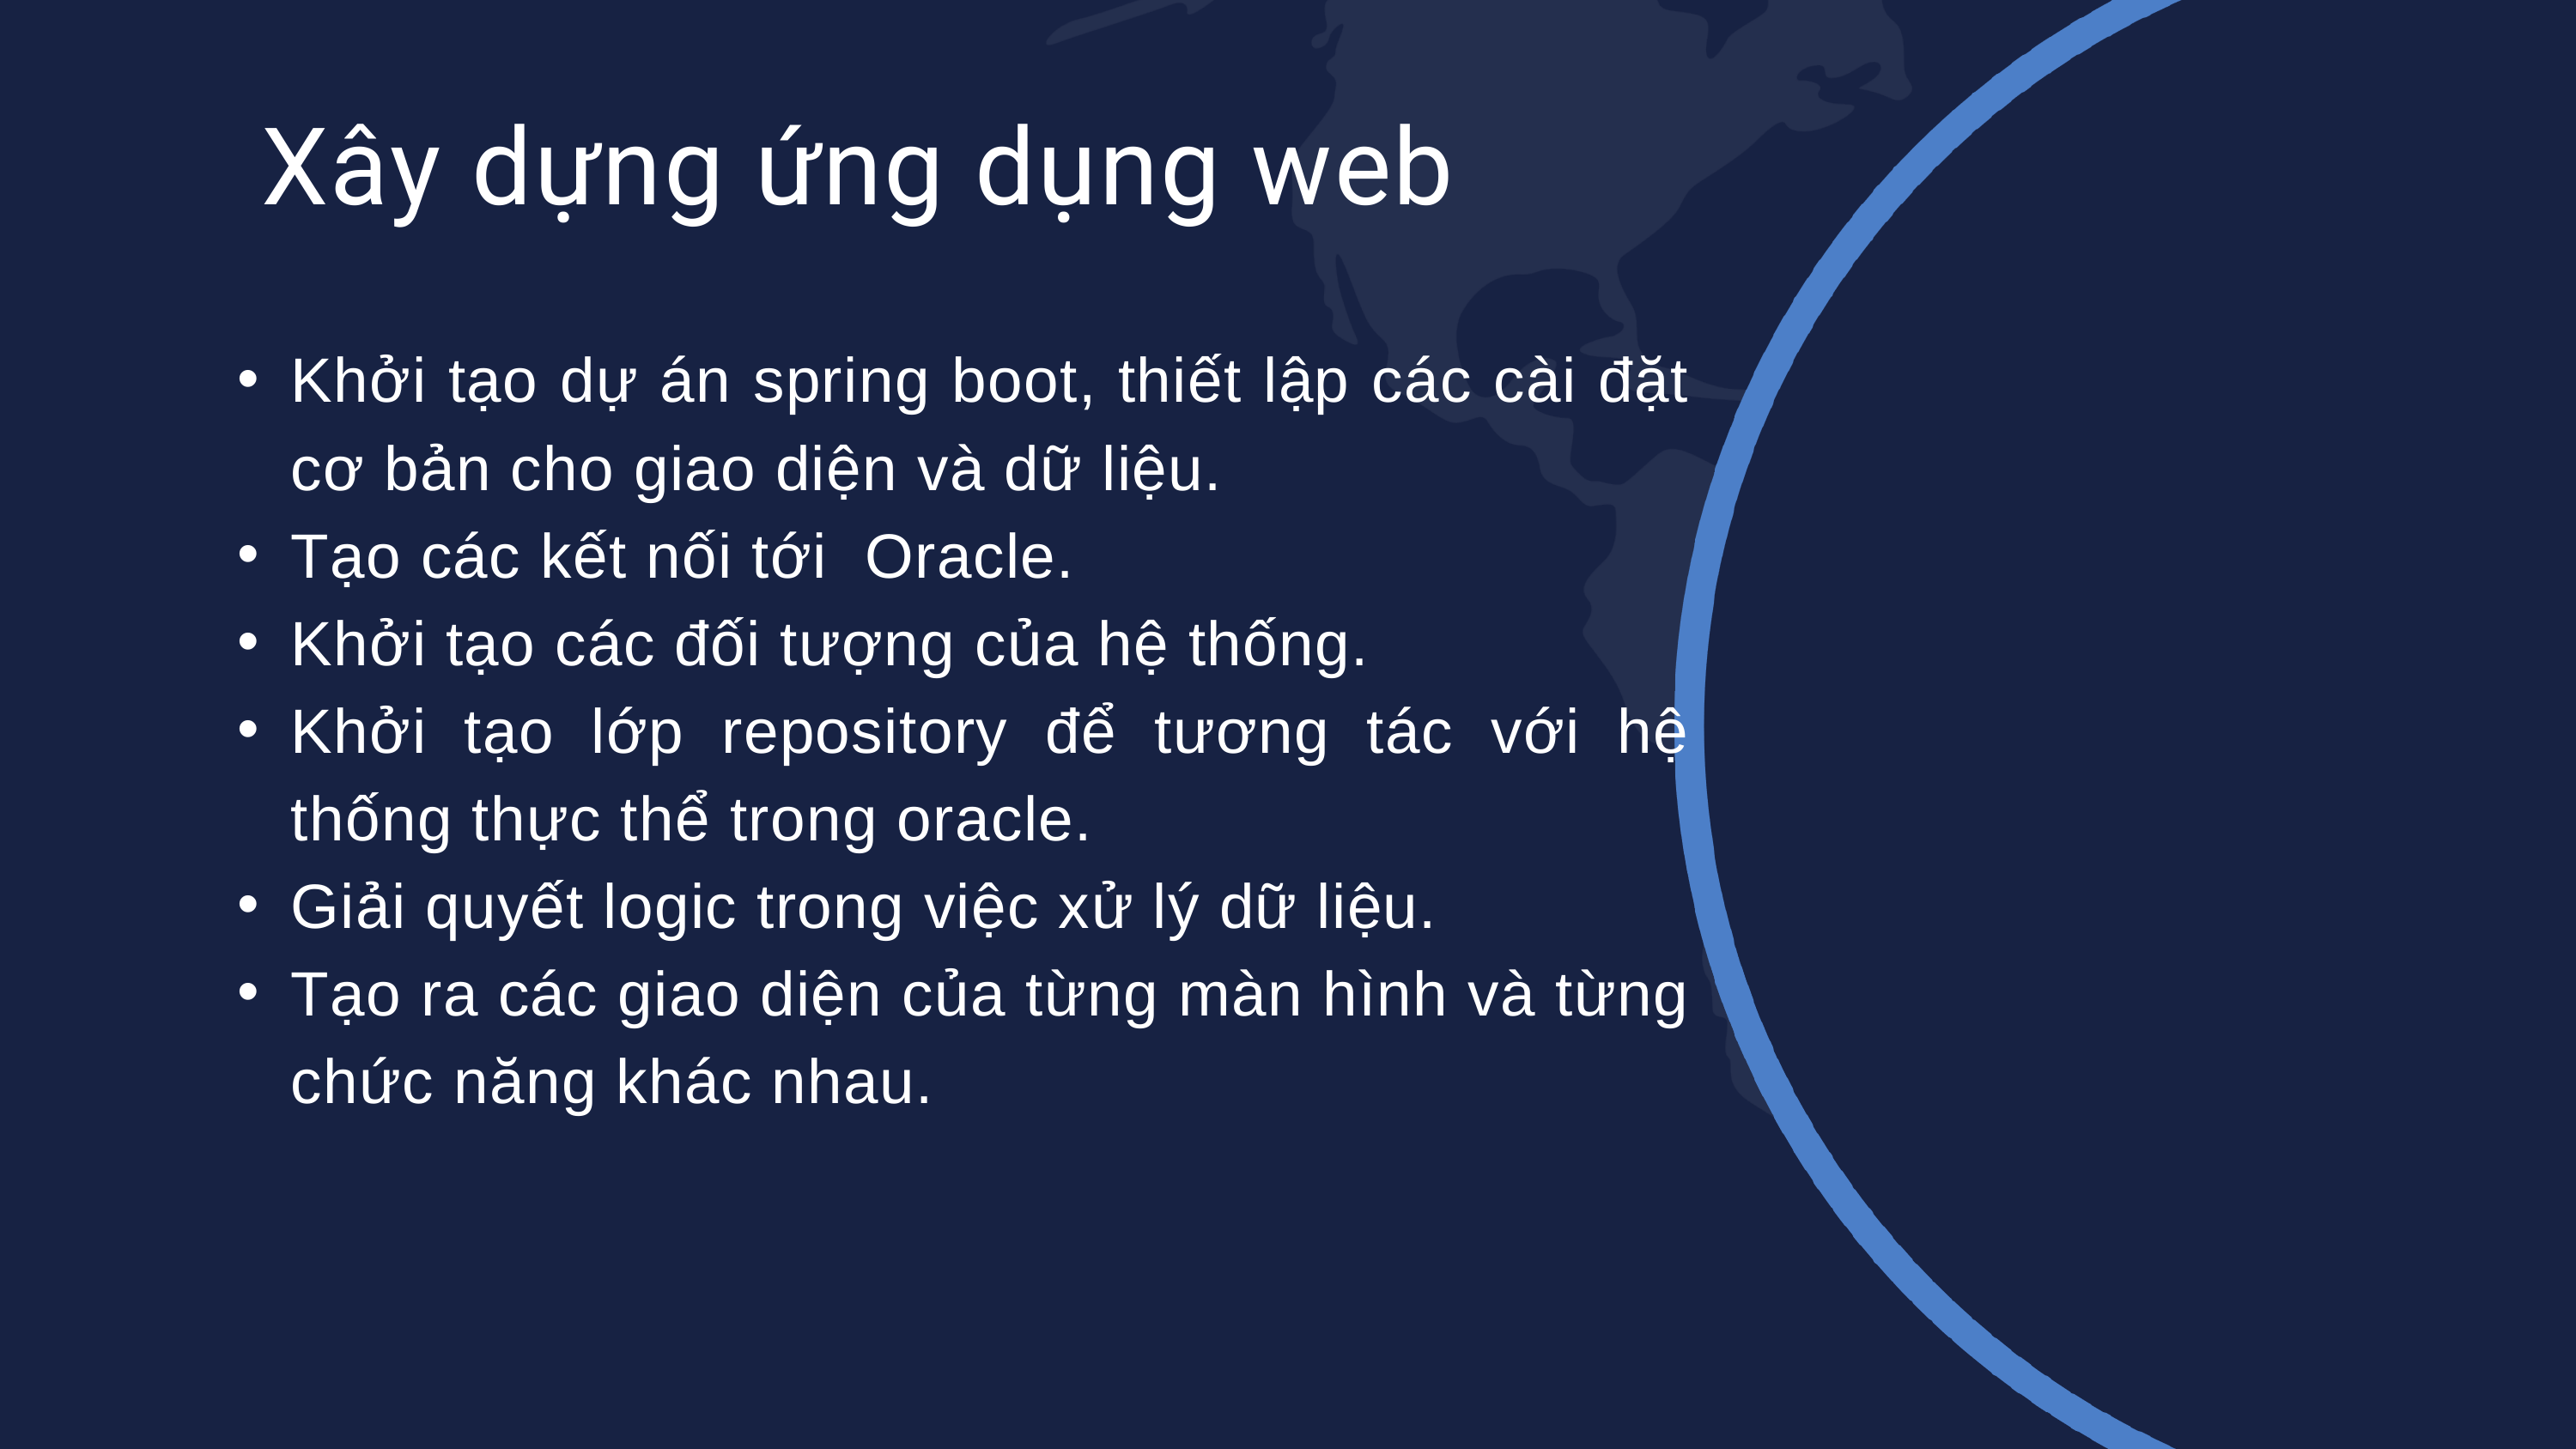

Xây dựng ứng dụng web
Khởi tạo dự án spring boot, thiết lập các cài đặt cơ bản cho giao diện và dữ liệu.
Tạo các kết nối tới  Oracle.
Khởi tạo các đối tượng của hệ thống.
Khởi tạo lớp repository để tương tác với hệ thống thực thể trong oracle.
Giải quyết logic trong việc xử lý dữ liệu.
Tạo ra các giao diện của từng màn hình và từng chức năng khác nhau.